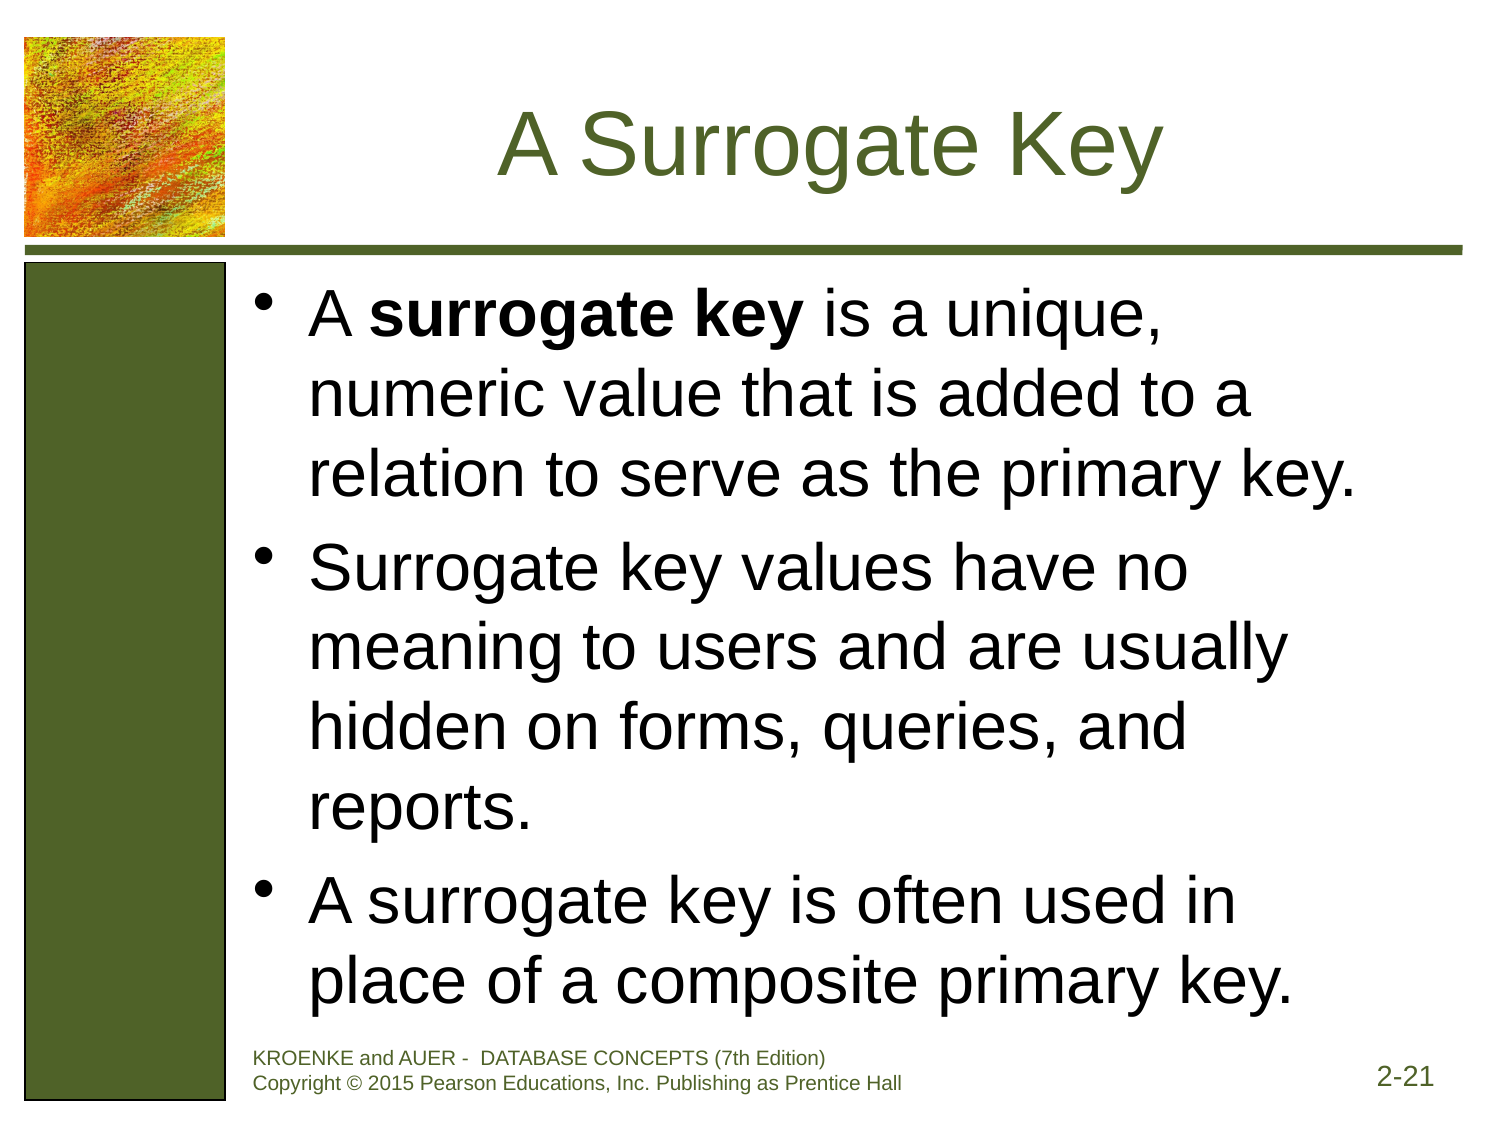

# A Surrogate Key
A surrogate key is a unique, numeric value that is added to a relation to serve as the primary key.
Surrogate key values have no meaning to users and are usually hidden on forms, queries, and reports.
A surrogate key is often used in place of a composite primary key.
KROENKE and AUER -  DATABASE CONCEPTS (7th Edition)                                    Copyright © 2015 Pearson Educations, Inc. Publishing as Prentice Hall
2-21